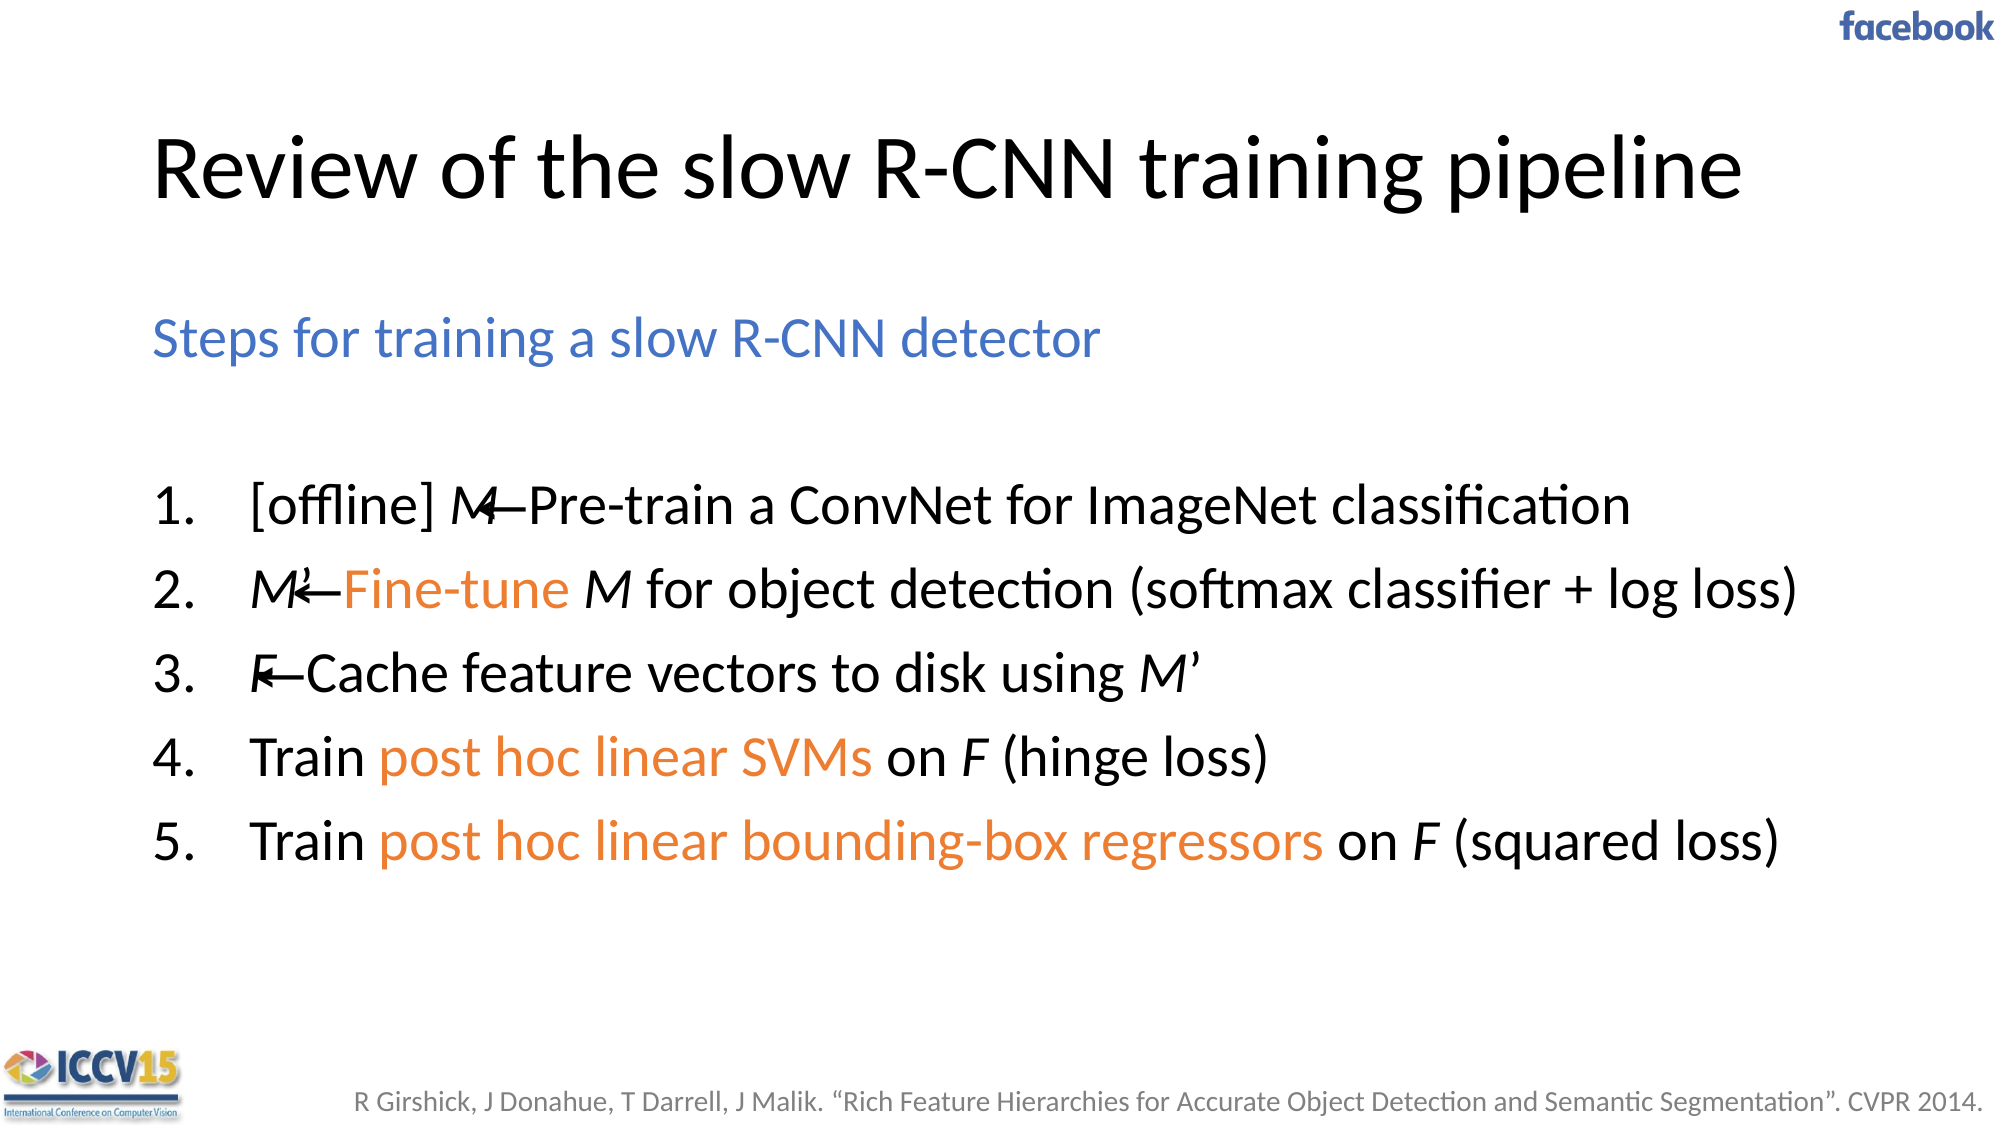

# Review of the slow R-CNN training pipeline
Steps for training a slow R-CNN detector

 [offline] M ⃪ Pre-train a ConvNet for ImageNet classification
 M’ ⃪ Fine-tune M for object detection (softmax classifier + log loss)
 F ⃪ Cache feature vectors to disk using M’
 Train post hoc linear SVMs on F (hinge loss)
 Train post hoc linear bounding-box regressors on F (squared loss)
R Girshick, J Donahue, T Darrell, J Malik. “Rich Feature Hierarchies for Accurate Object Detection and Semantic Segmentation”. CVPR 2014.